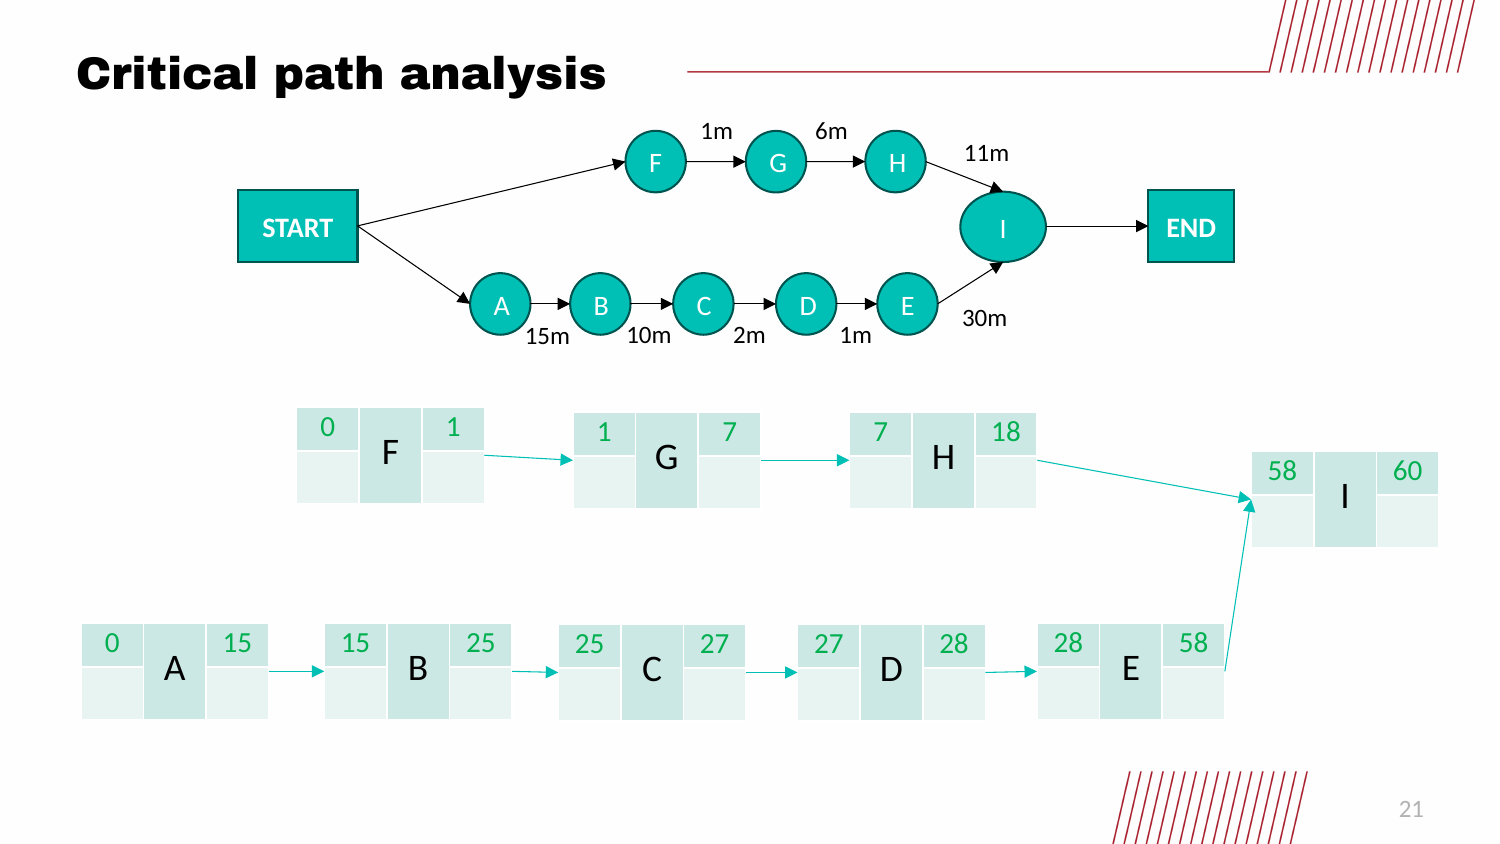

# Critical path analysis
6m
1m
11m
F
H
G
START
END
I
A
B
C
D
E
30m
10m
2m
1m
15m
| 0 | F | 1 |
| --- | --- | --- |
|  |  |  |
| 1 | G | 7 |
| --- | --- | --- |
|  |  |  |
| 7 | H | 18 |
| --- | --- | --- |
|  |  |  |
| 58 | I | 60 |
| --- | --- | --- |
|  |  |  |
| 0 | A | 15 |
| --- | --- | --- |
|  |  |  |
| 15 | B | 25 |
| --- | --- | --- |
|  |  |  |
| 28 | E | 58 |
| --- | --- | --- |
|  |  |  |
| 25 | C | 27 |
| --- | --- | --- |
|  |  |  |
| 27 | D | 28 |
| --- | --- | --- |
|  |  |  |
21